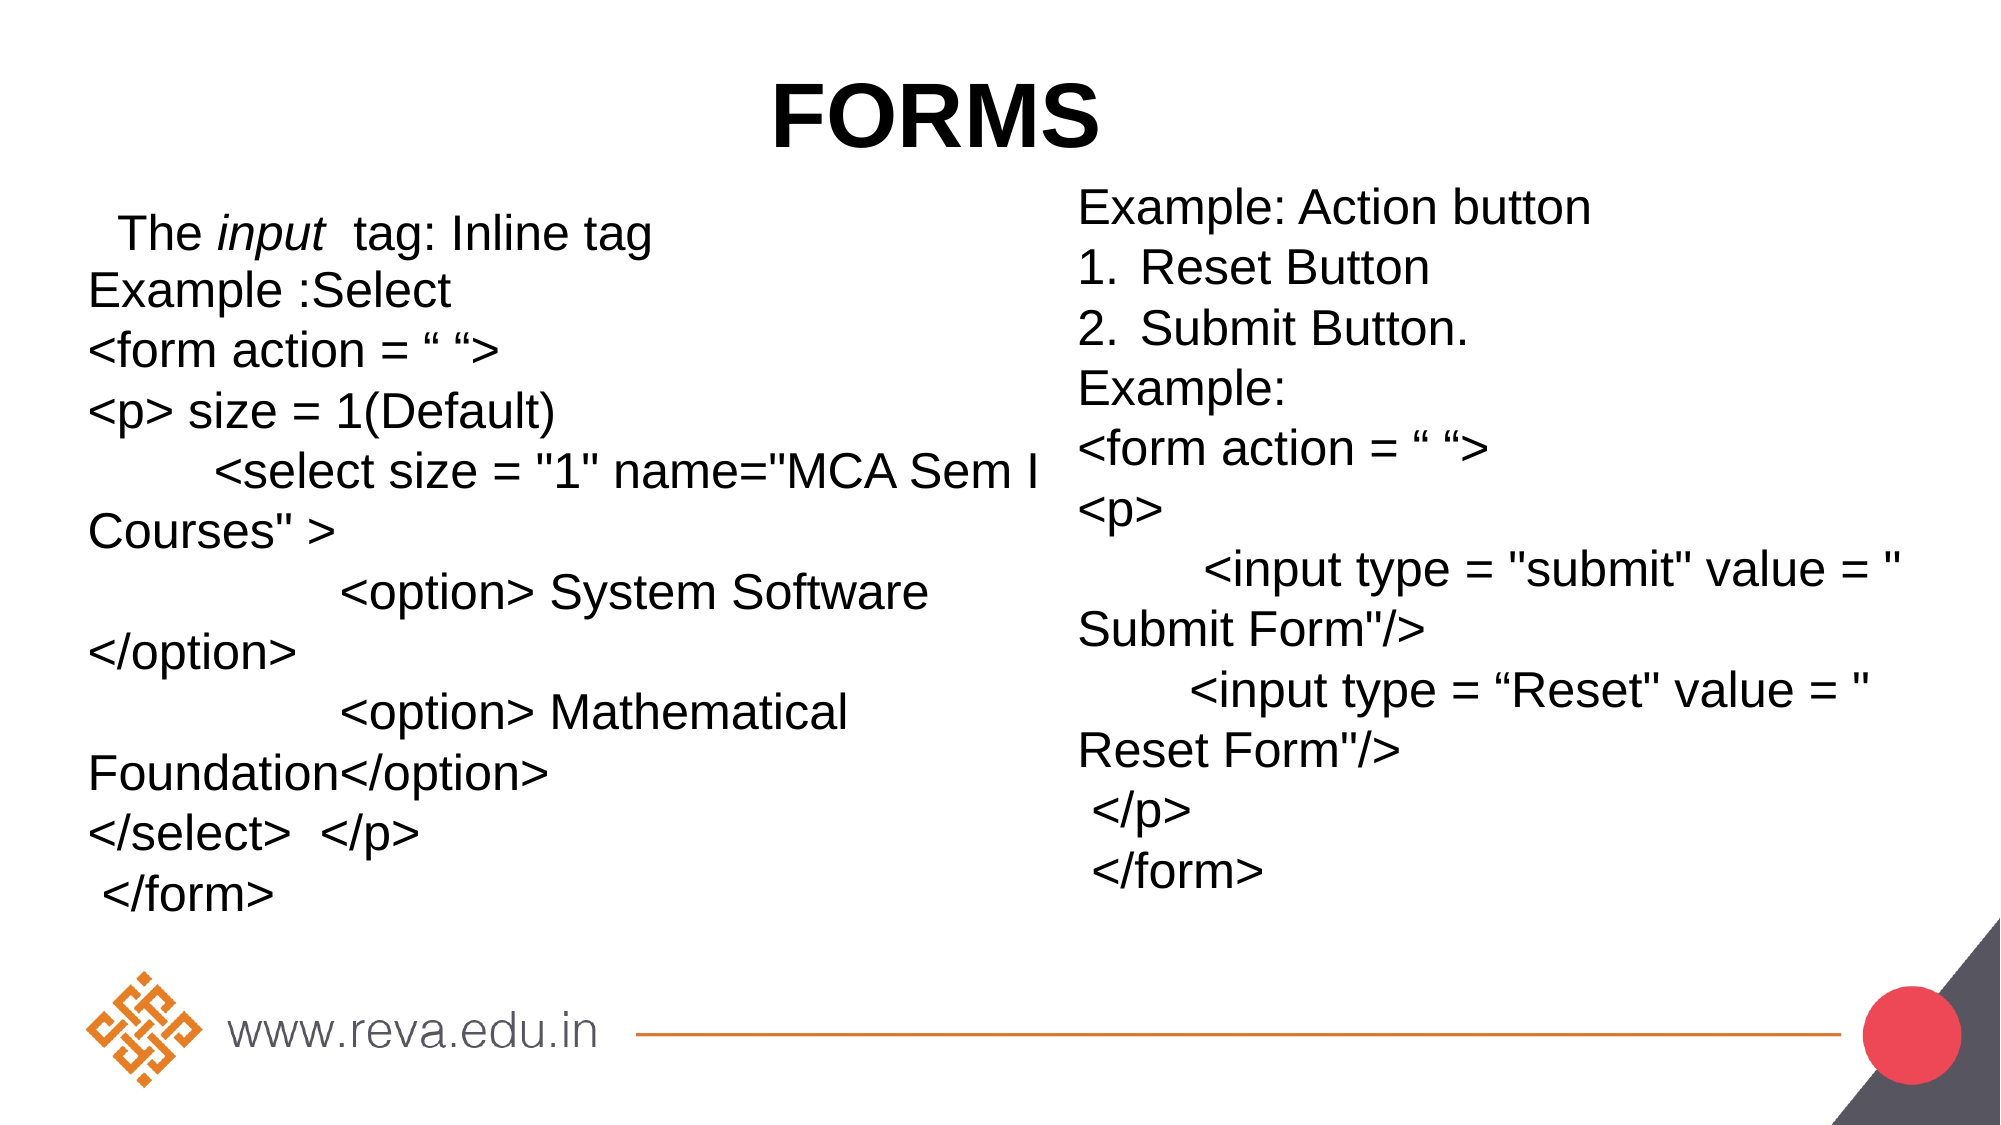

# Forms
Example: Action button
Reset Button
Submit Button.
Example:
<form action = “ “>
<p>
         <input type = "submit" value = " Submit Form"/>
        <input type = “Reset" value = " Reset Form"/>
 </p>
 </form>

The input  tag: Inline tag
Example :Select
<form action = “ “>
<p> size = 1(Default)
         <select size = "1" name="MCA Sem I Courses" >
                  <option> System Software </option>
                  <option> Mathematical Foundation</option>
</select>  </p>
 </form>